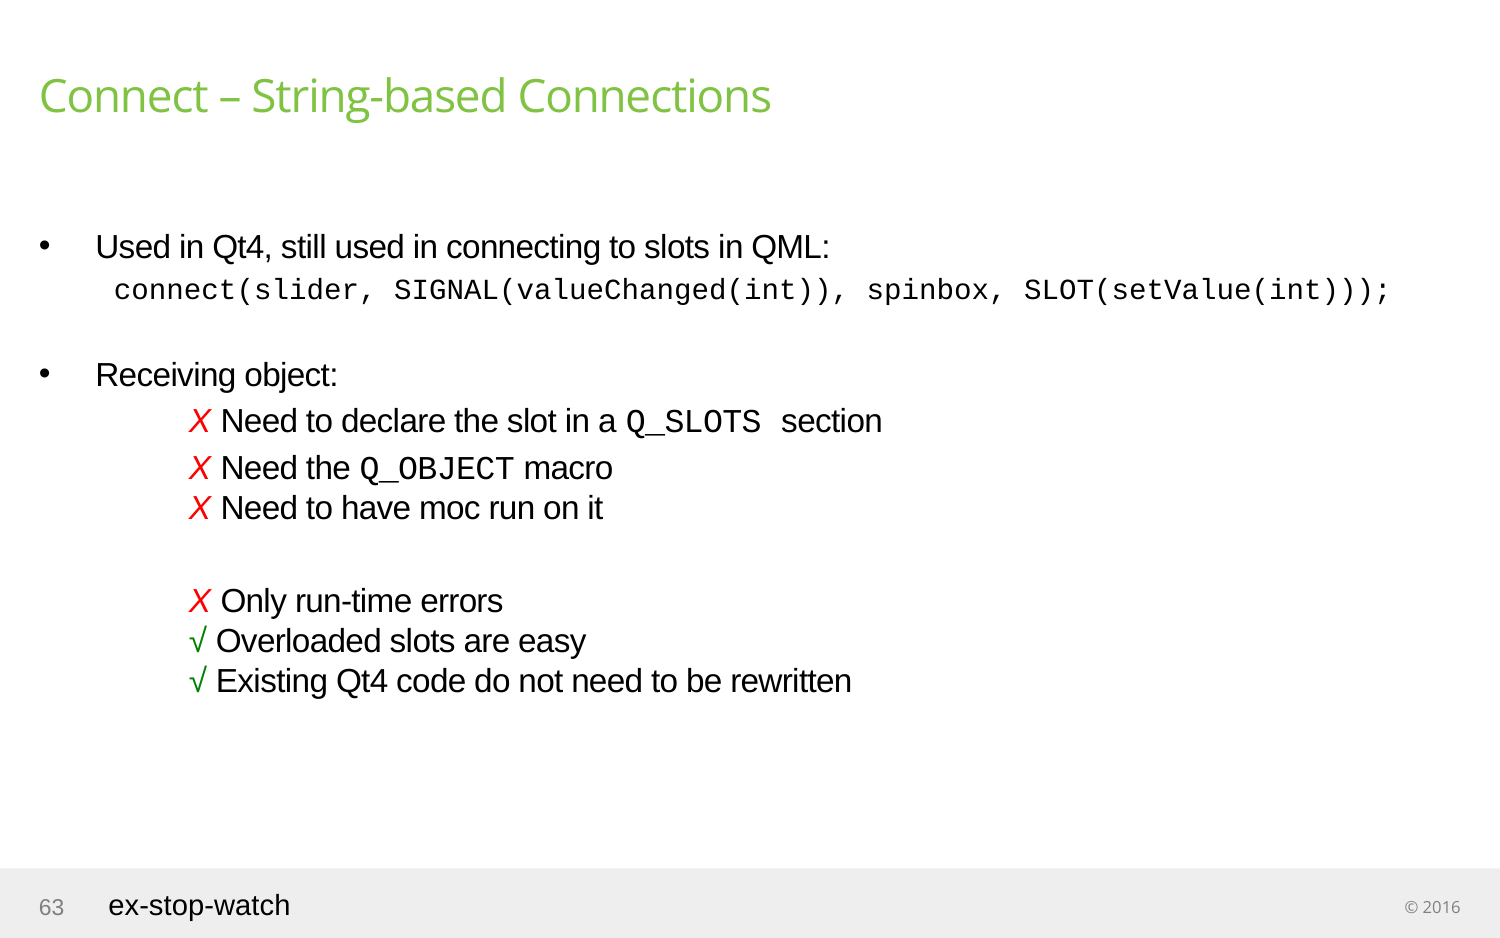

# Connect – String-based Connections
Used in Qt4, still used in connecting to slots in QML:
connect(slider, SIGNAL(valueChanged(int)), spinbox, SLOT(setValue(int)));

Receiving object:
	X Need to declare the slot in a Q_SLOTS section
	X Need the Q_OBJECT macro
	X Need to have moc run on it

	X Only run-time errors
	√ Overloaded slots are easy
	√ Existing Qt4 code do not need to be rewritten

63
ex-stop-watch
© 2016